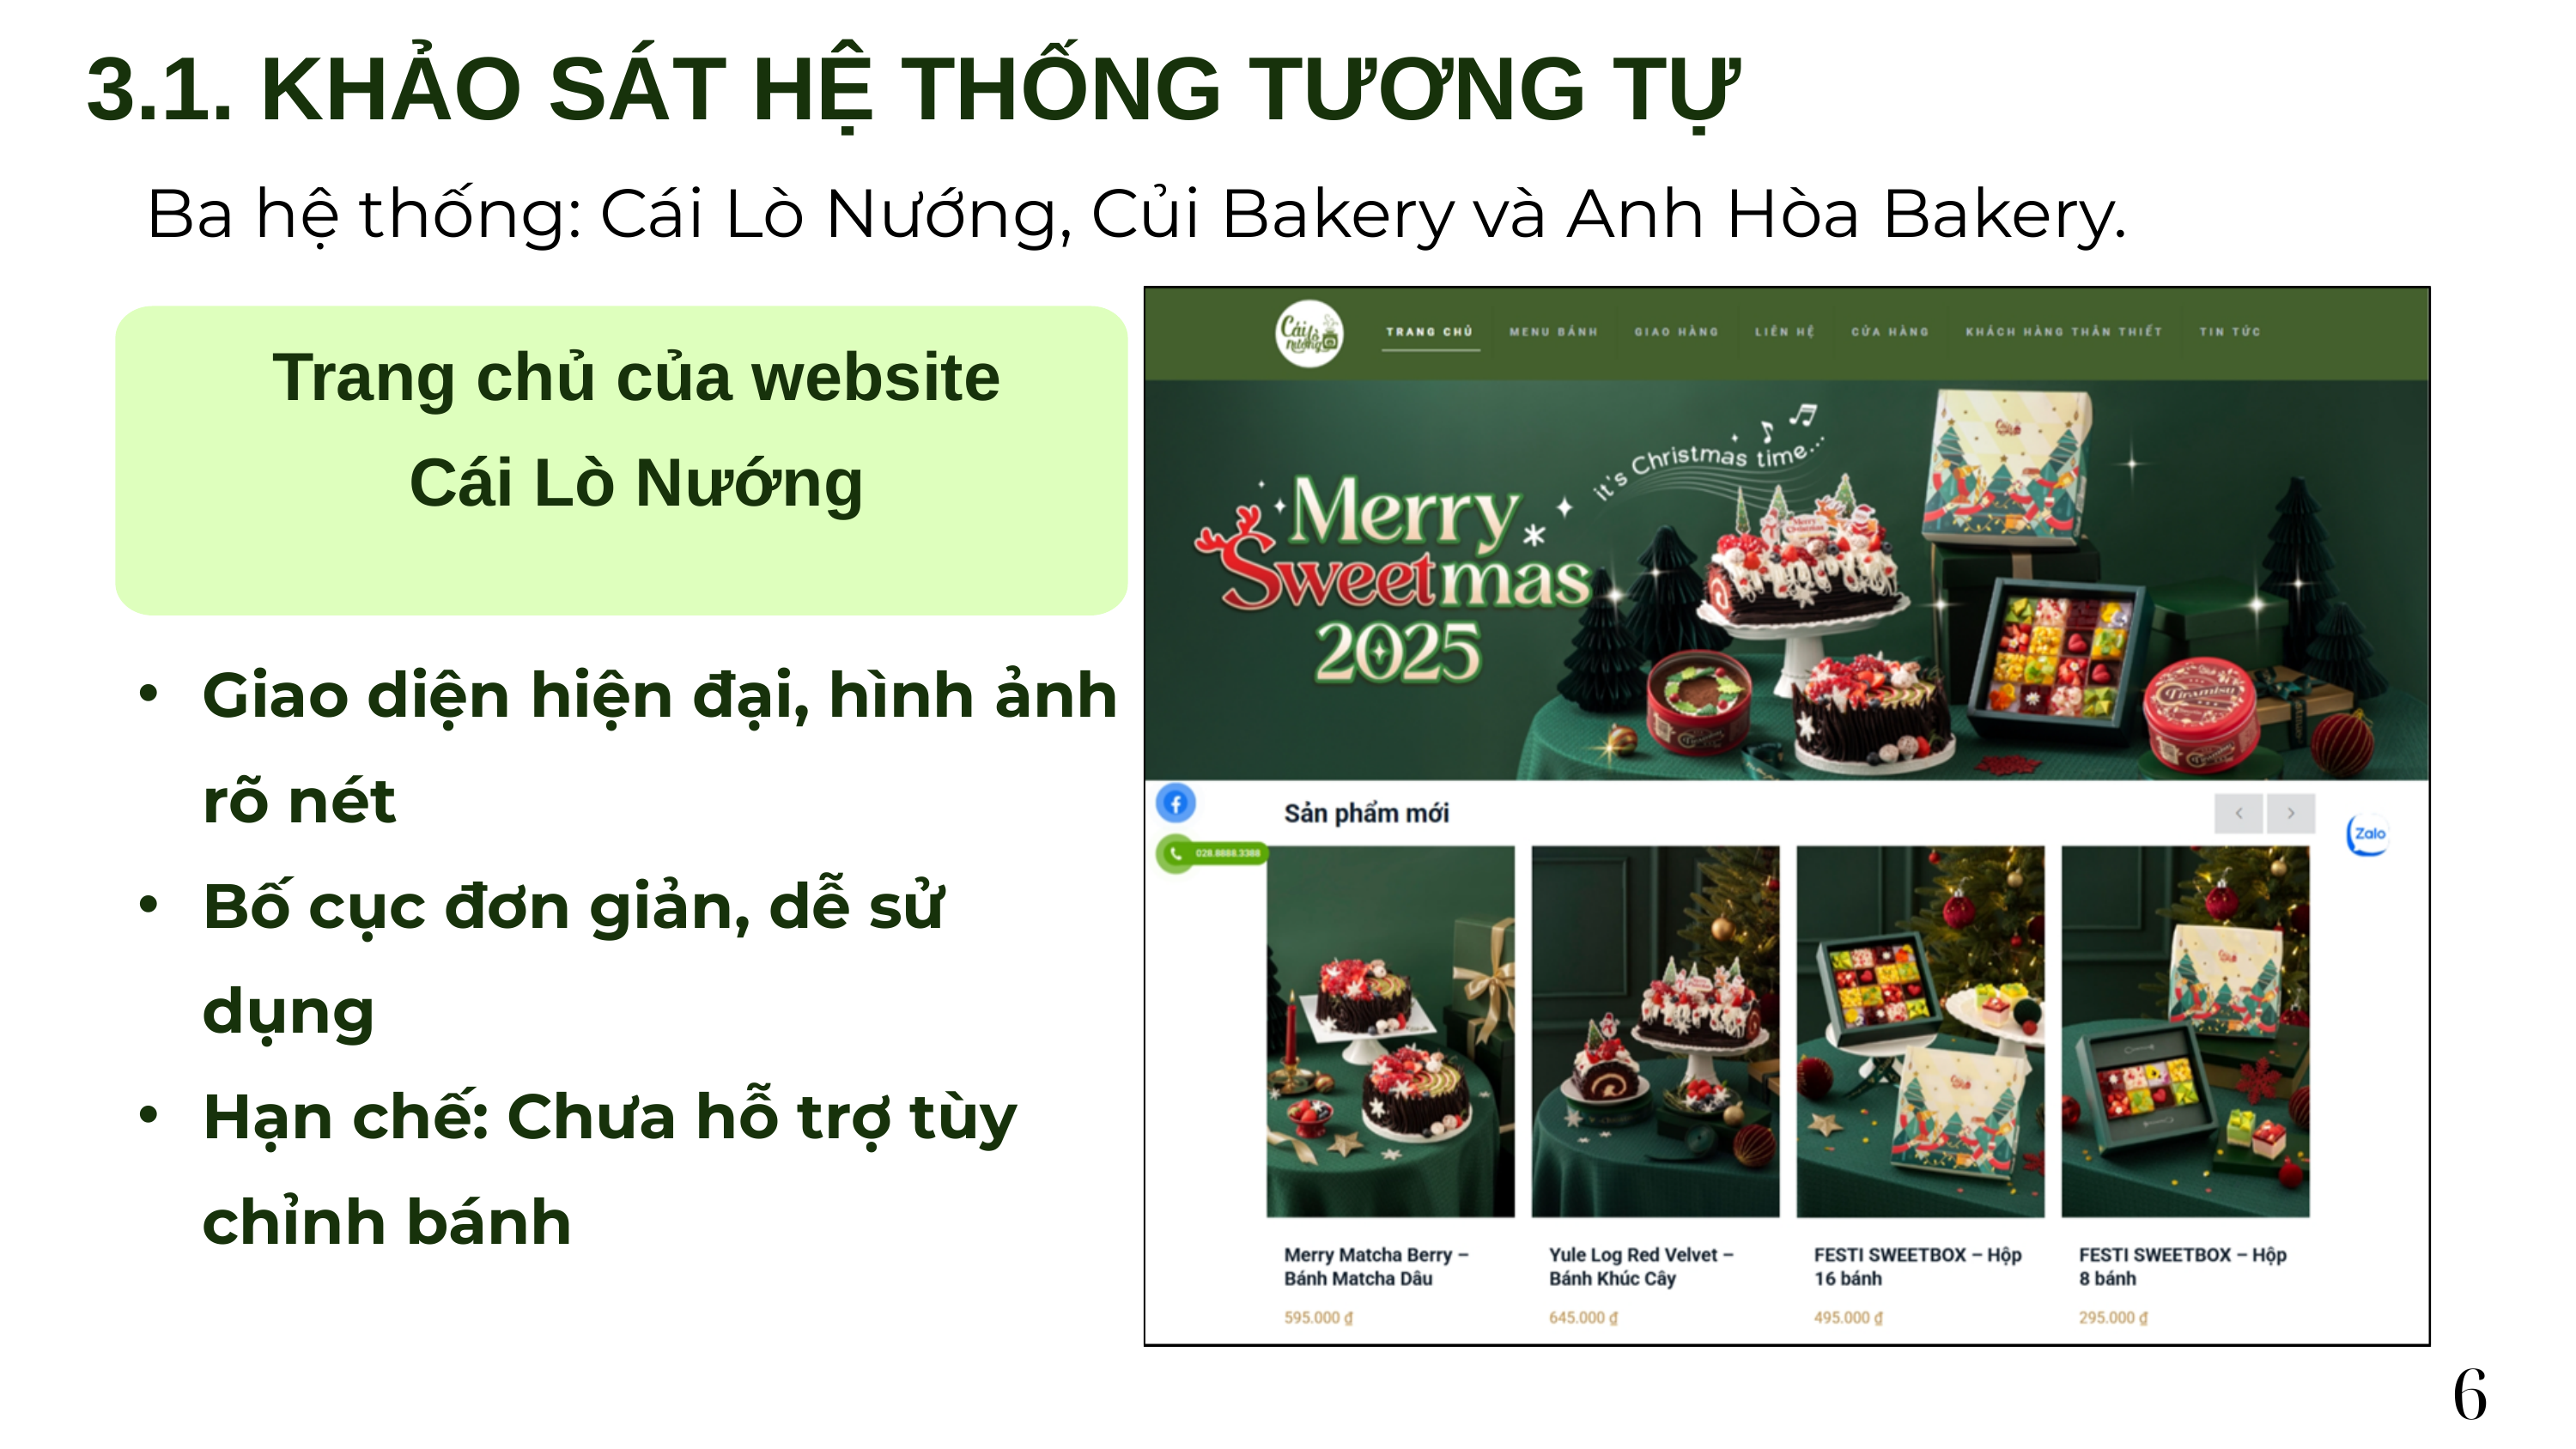

3.1. KHẢO SÁT HỆ THỐNG TƯƠNG TỰ
Ba hệ thống: Cái Lò Nướng, Củi Bakery và Anh Hòa Bakery.

Trang chủ của website
 Cái Lò Nướng

Giao diện hiện đại, hình ảnh rõ nét
Bố cục đơn giản, dễ sử dụng
Hạn chế: Chưa hỗ trợ tùy chỉnh bánh

6